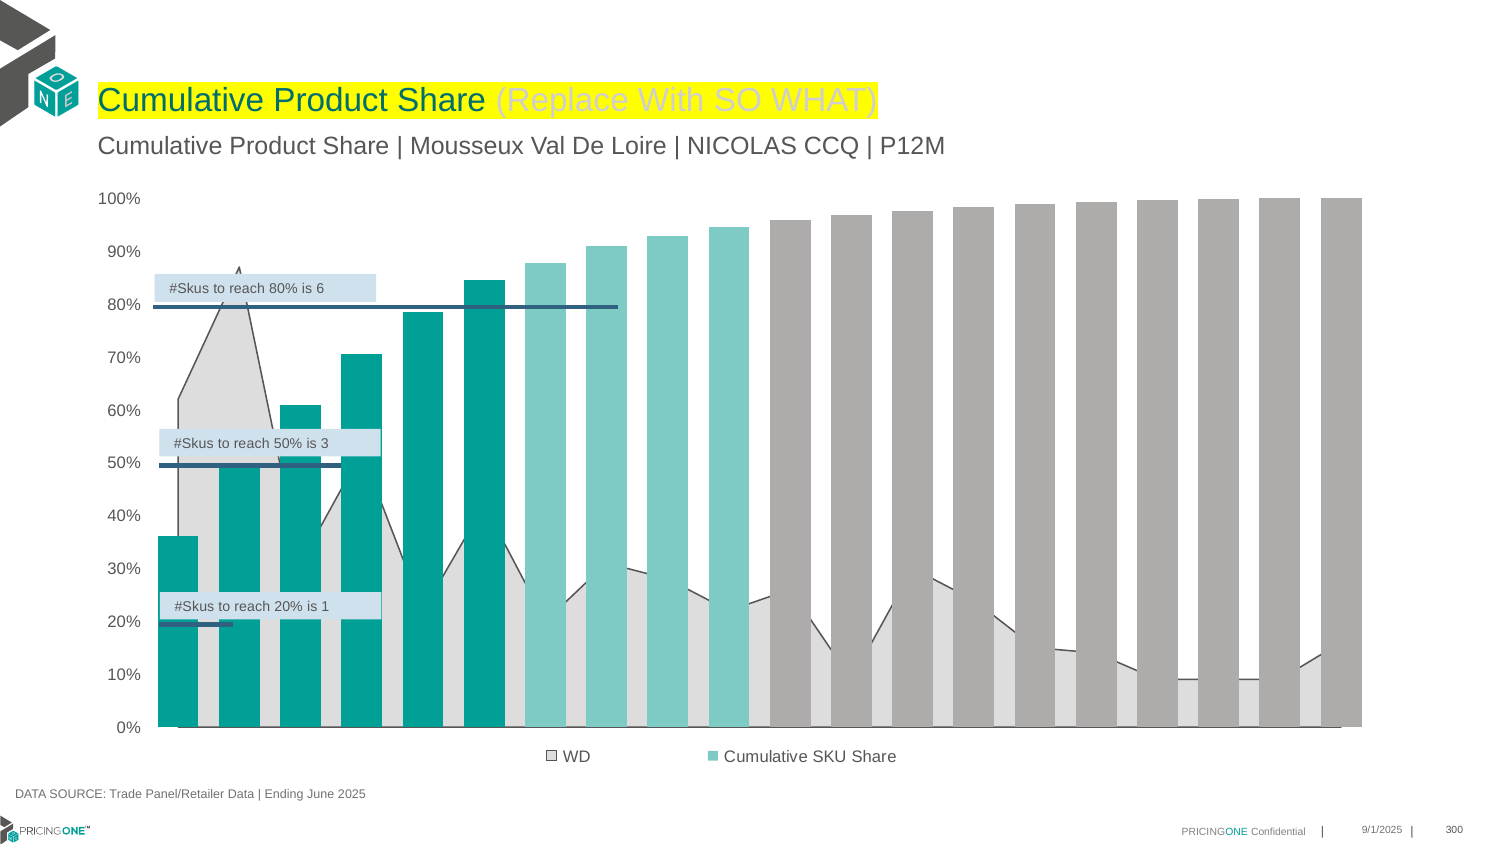

# Cumulative Product Share (Replace With SO WHAT)
Cumulative Product Share | Mousseux Val De Loire | NICOLAS CCQ | P12M

### Chart

| Category | WD | Cumulative SKU Share |
|---|---|---|
| Bouvet-Ladu | 0.62 | 0.36058738216098624 |
| Chateau Mon | 0.87 | 0.49137055837563454 |
| All Others | 0.31 | 0.6094633792603336 |
| De Chanceny | 0.52 | 0.7064176939811457 |
| All Others | 0.22 | 0.7853879622915155 |
| All Others | 0.42 | 0.8447425670775924 |
| All Others | 0.2 | 0.8769760696156635 |
| All Others | 0.31 | 0.9091370558375634 |
| Bouvet-Ladu | 0.28 | 0.927773749093546 |
| All Others | 0.22 | 0.9459753444525018 |
| Bouvet-Ladu | 0.26 | 0.9592095721537345 |
| All Others | 0.09 | 0.968092820884699 |
| All Others | 0.3 | 0.97675852066715 |
| Bouvet-Ladu | 0.24 | 0.9839376359680927 |
| All Others | 0.15 | 0.988796229151559 |
| All Others | 0.14 | 0.9934735315445974 |
| All Others | 0.09 | 0.9973894126178389 |
| All Others | 0.09 | 0.9992023205221173 |
| All Others | 0.09 | 0.9996736765772297 |
| All Others | 0.16 | 0.9999999999999999 |
#Skus to reach 80% is 6
#Skus to reach 50% is 3
#Skus to reach 20% is 1
DATA SOURCE: Trade Panel/Retailer Data | Ending June 2025

9/1/2025
300